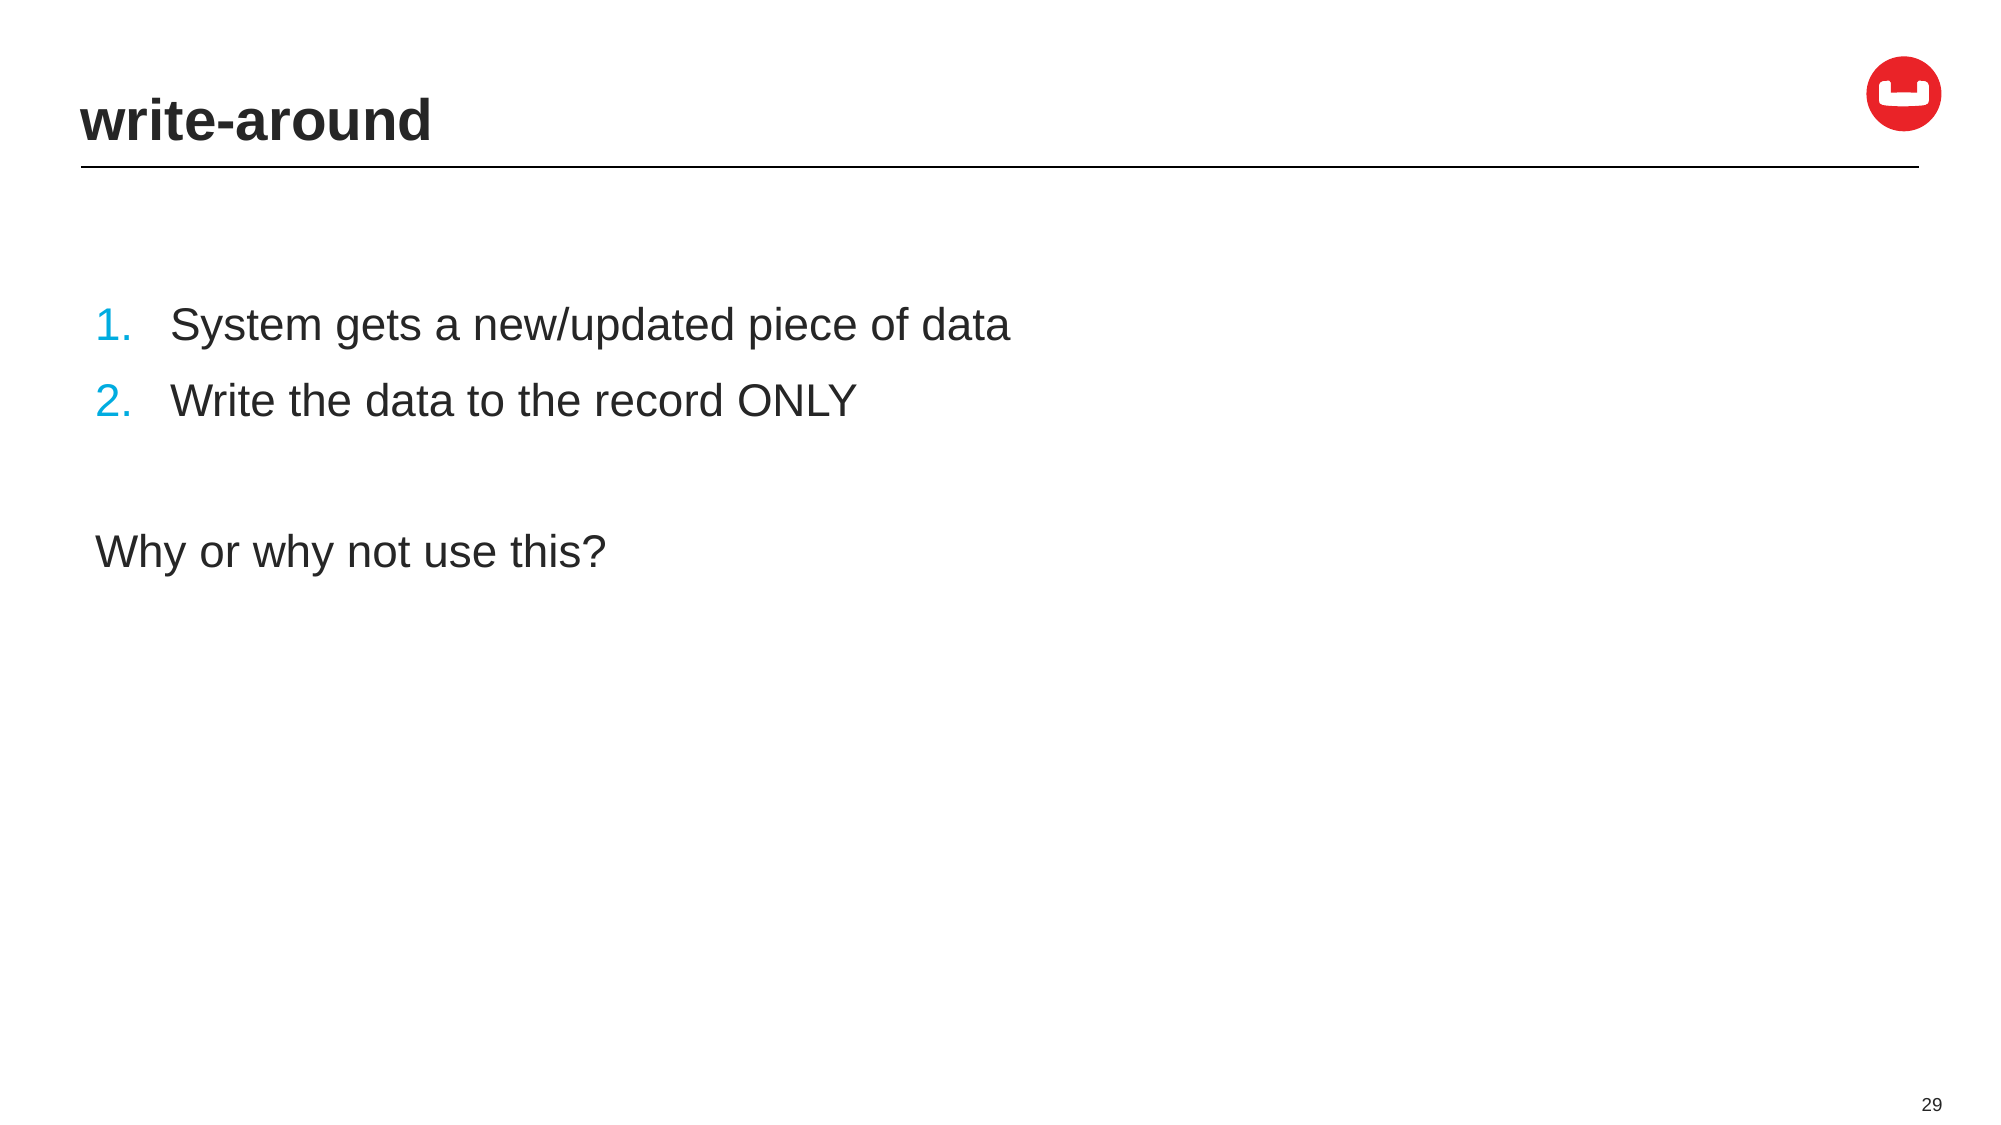

# write-around

System gets a new/updated piece of data
Write the data to the record ONLY

Why or why not use this?